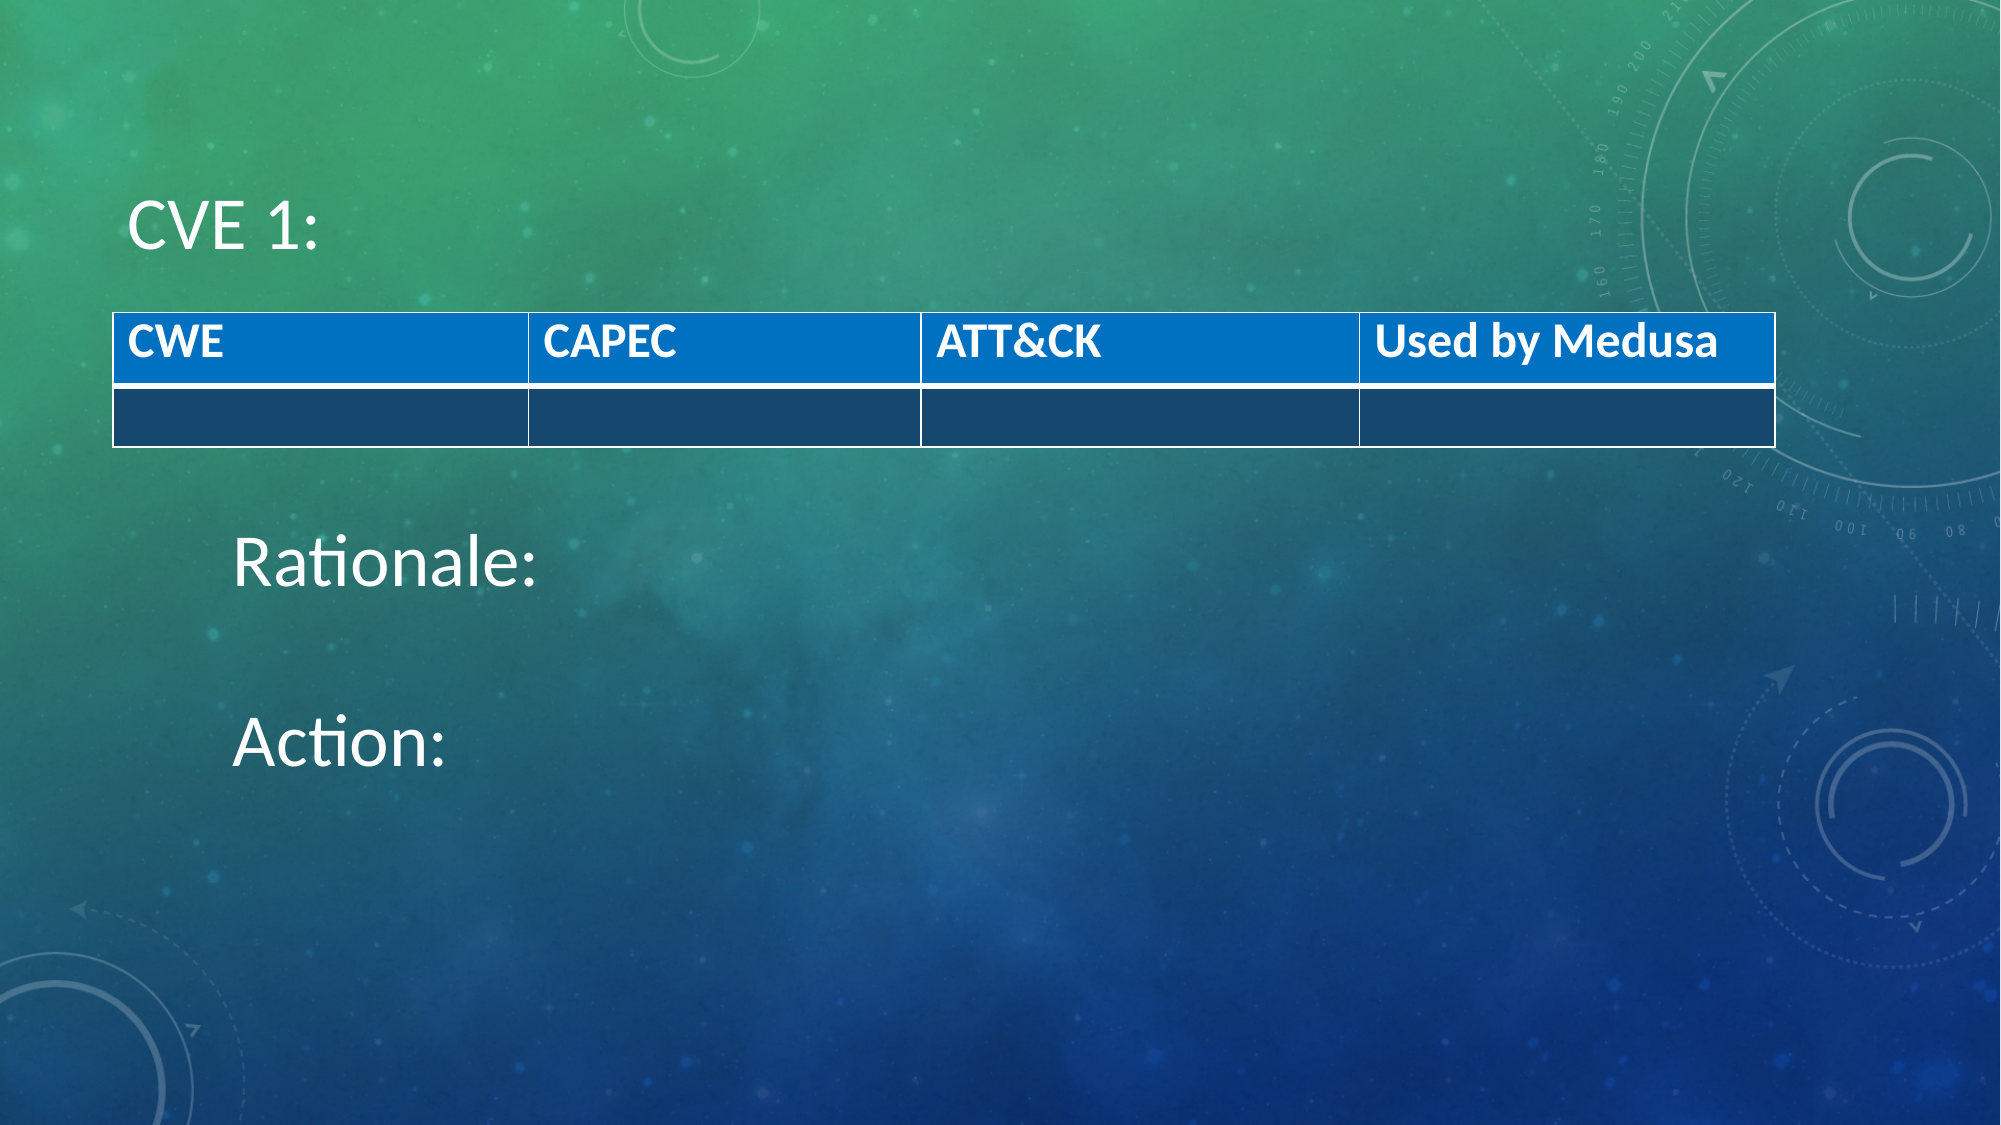

# CVE 1:
| CWE | CAPEC | ATT&CK | Used by Medusa |
| --- | --- | --- | --- |
|  |  |  |  |
Rationale:
Action: